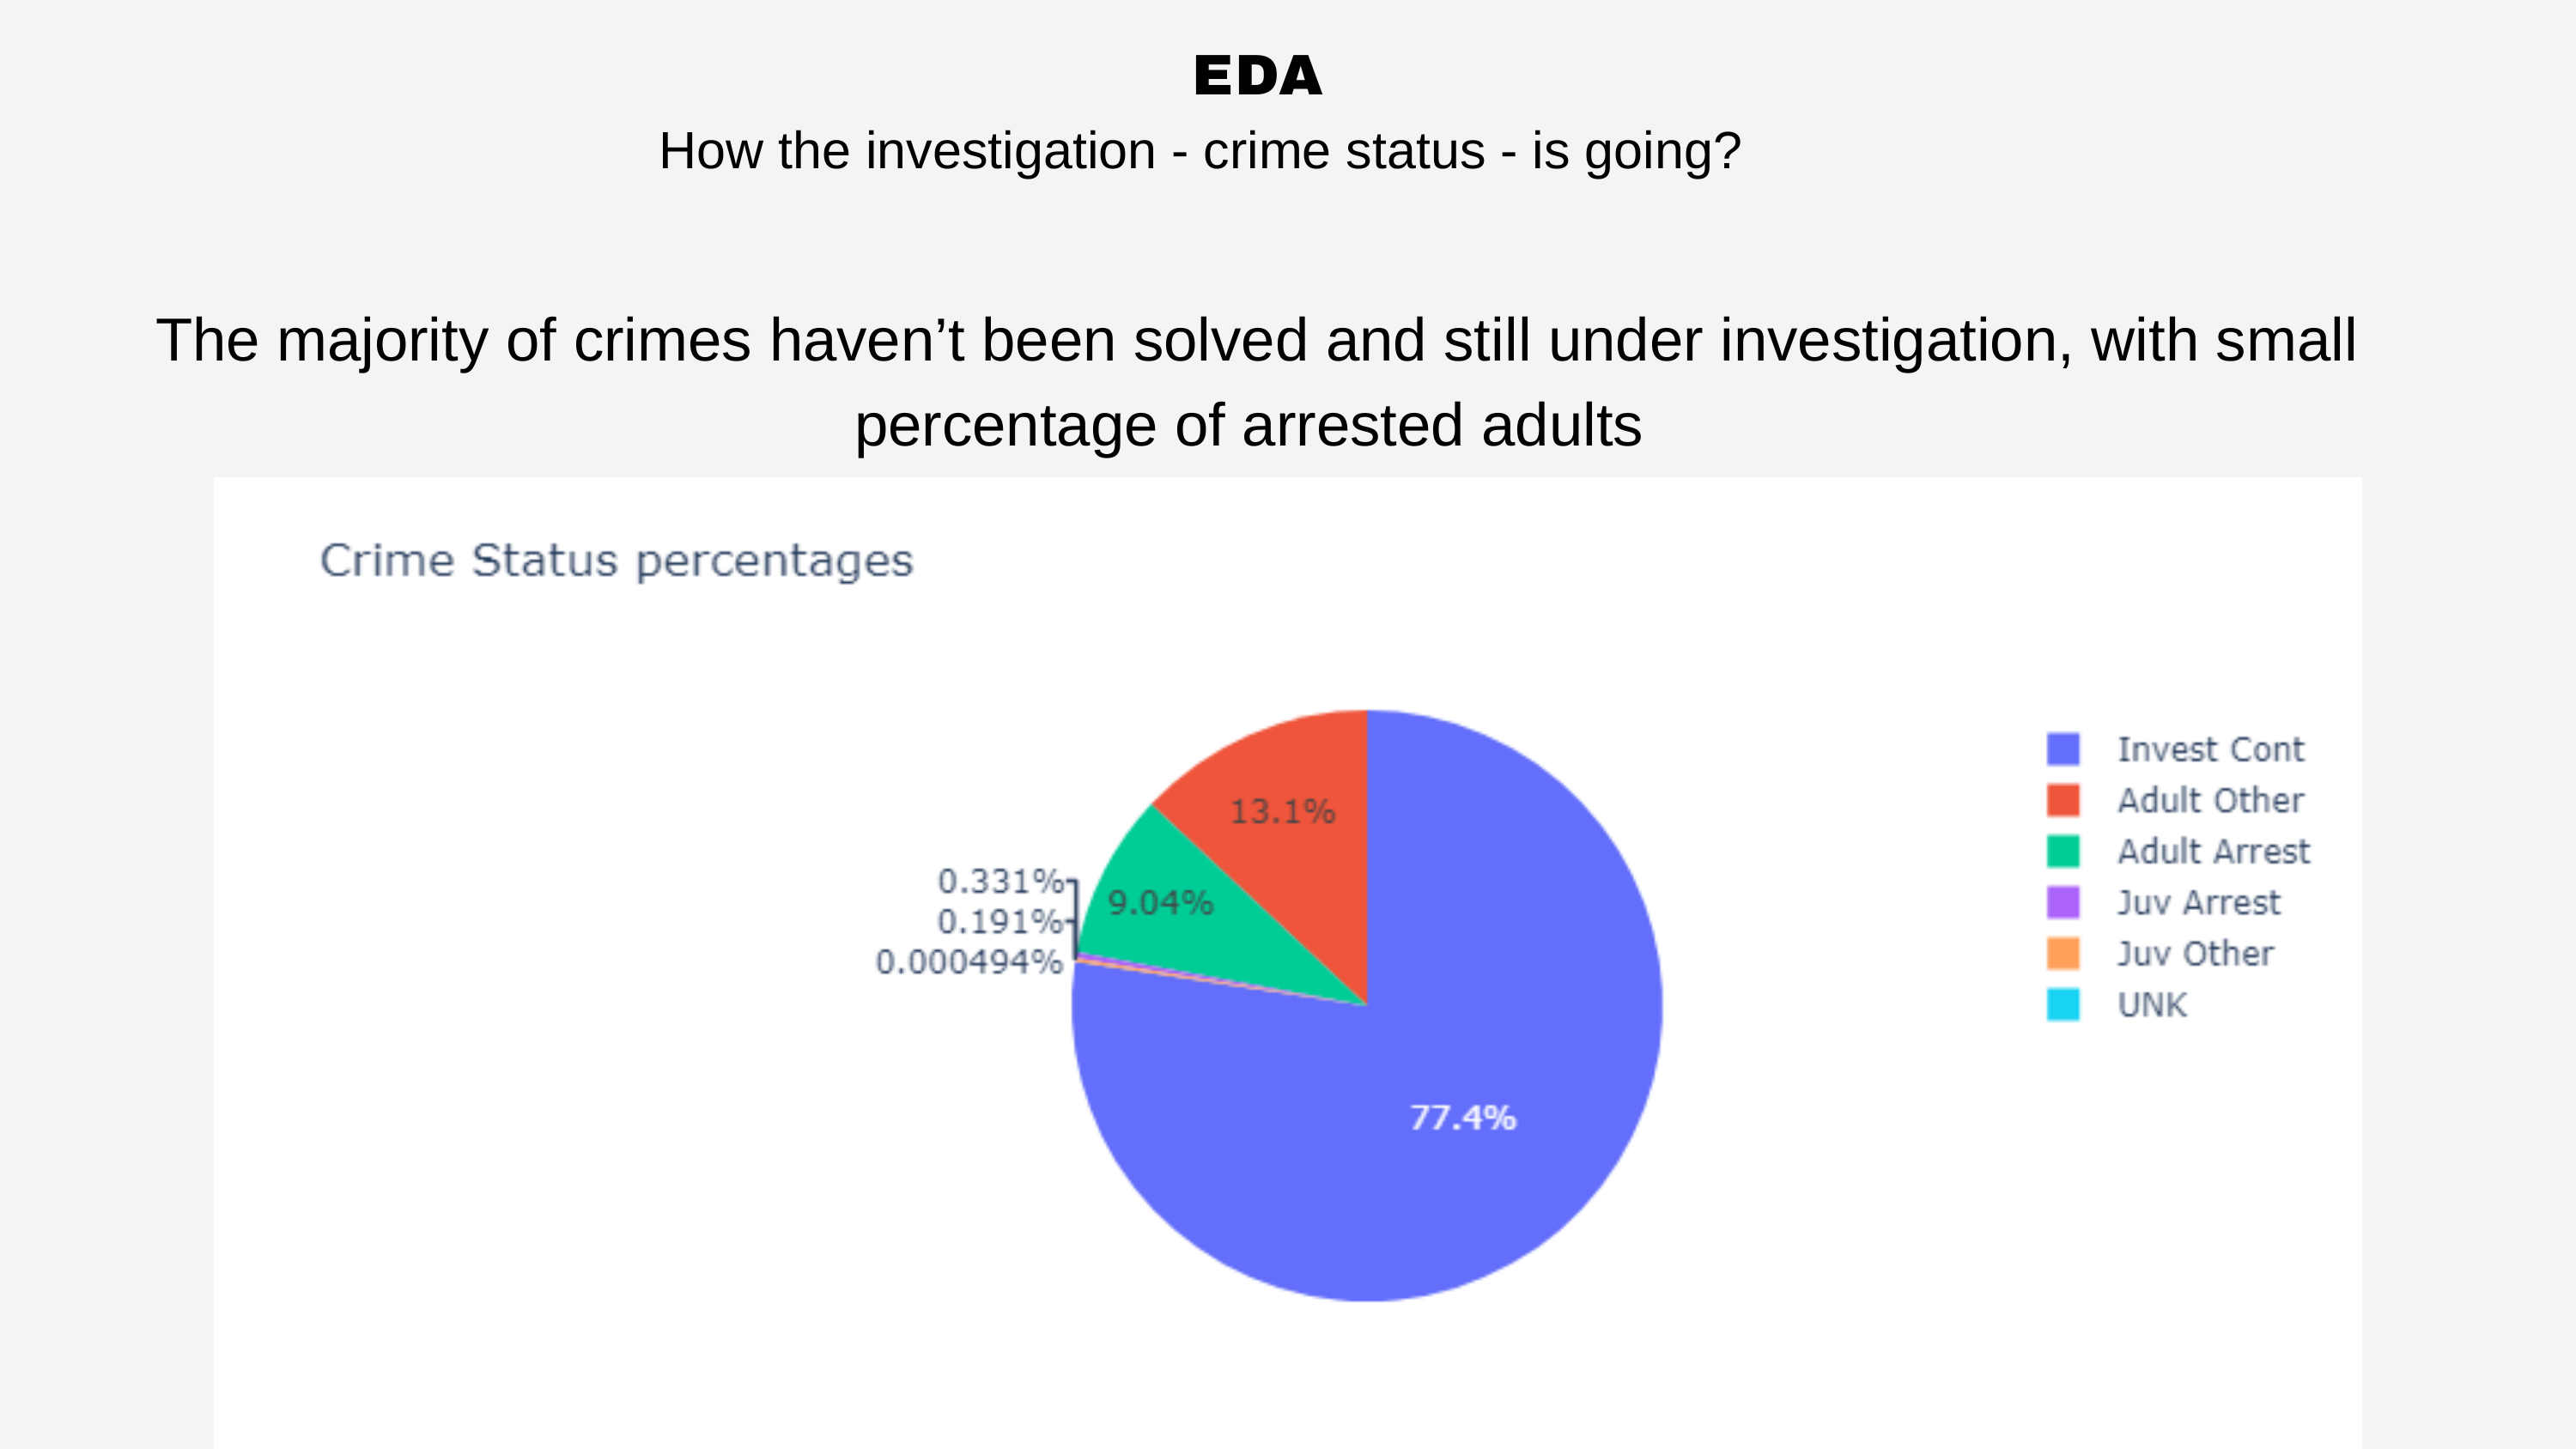

EDA
How the investigation - crime status - is going?
The majority of crimes haven’t been solved and still under investigation, with small percentage of arrested adults